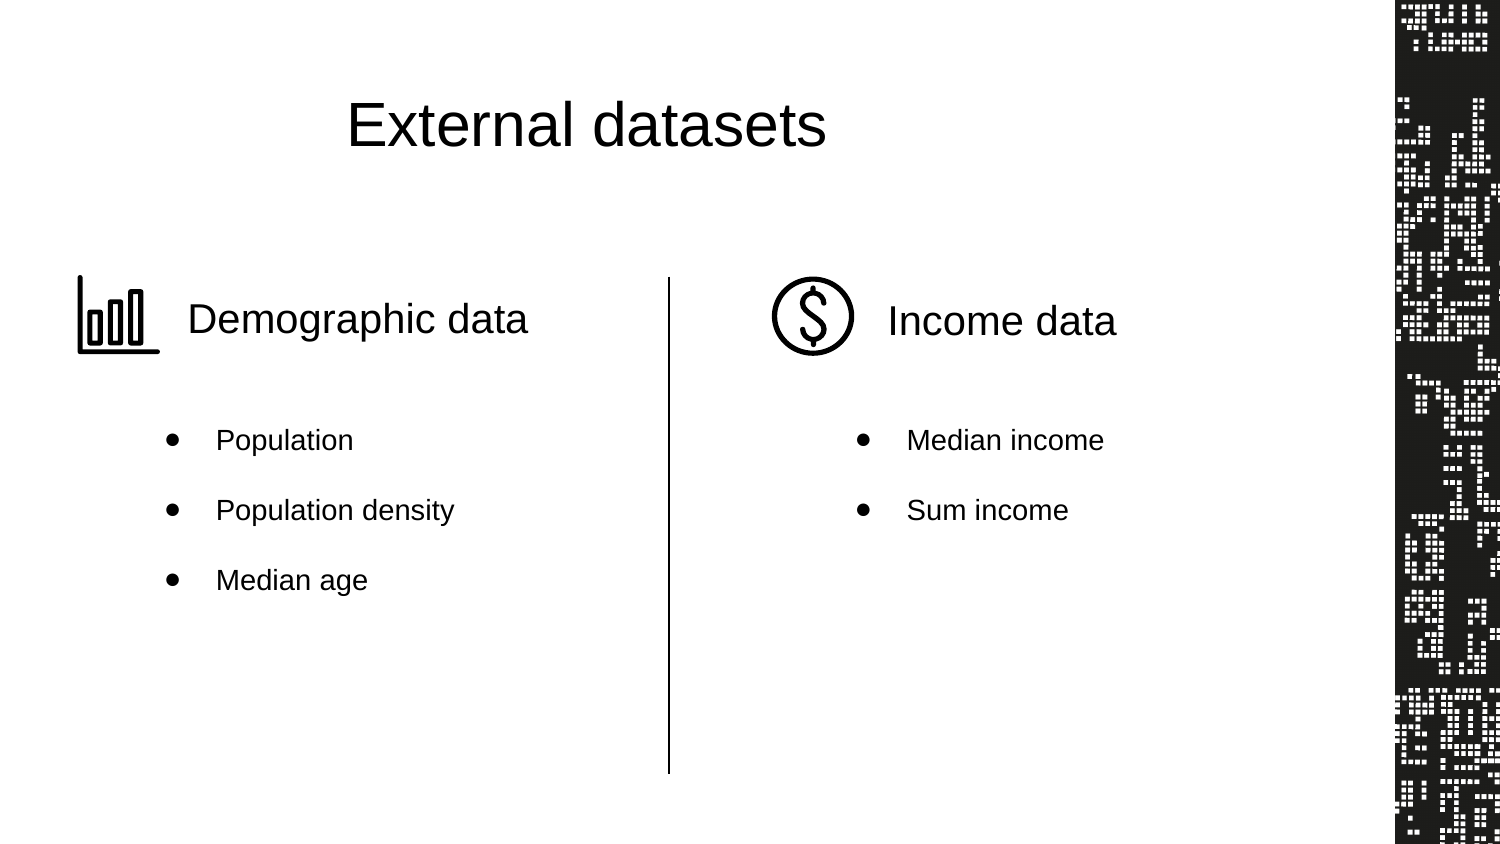

External datasets

# Demographic data
Income data
Population

Population density

Median age

Median income

Sum income